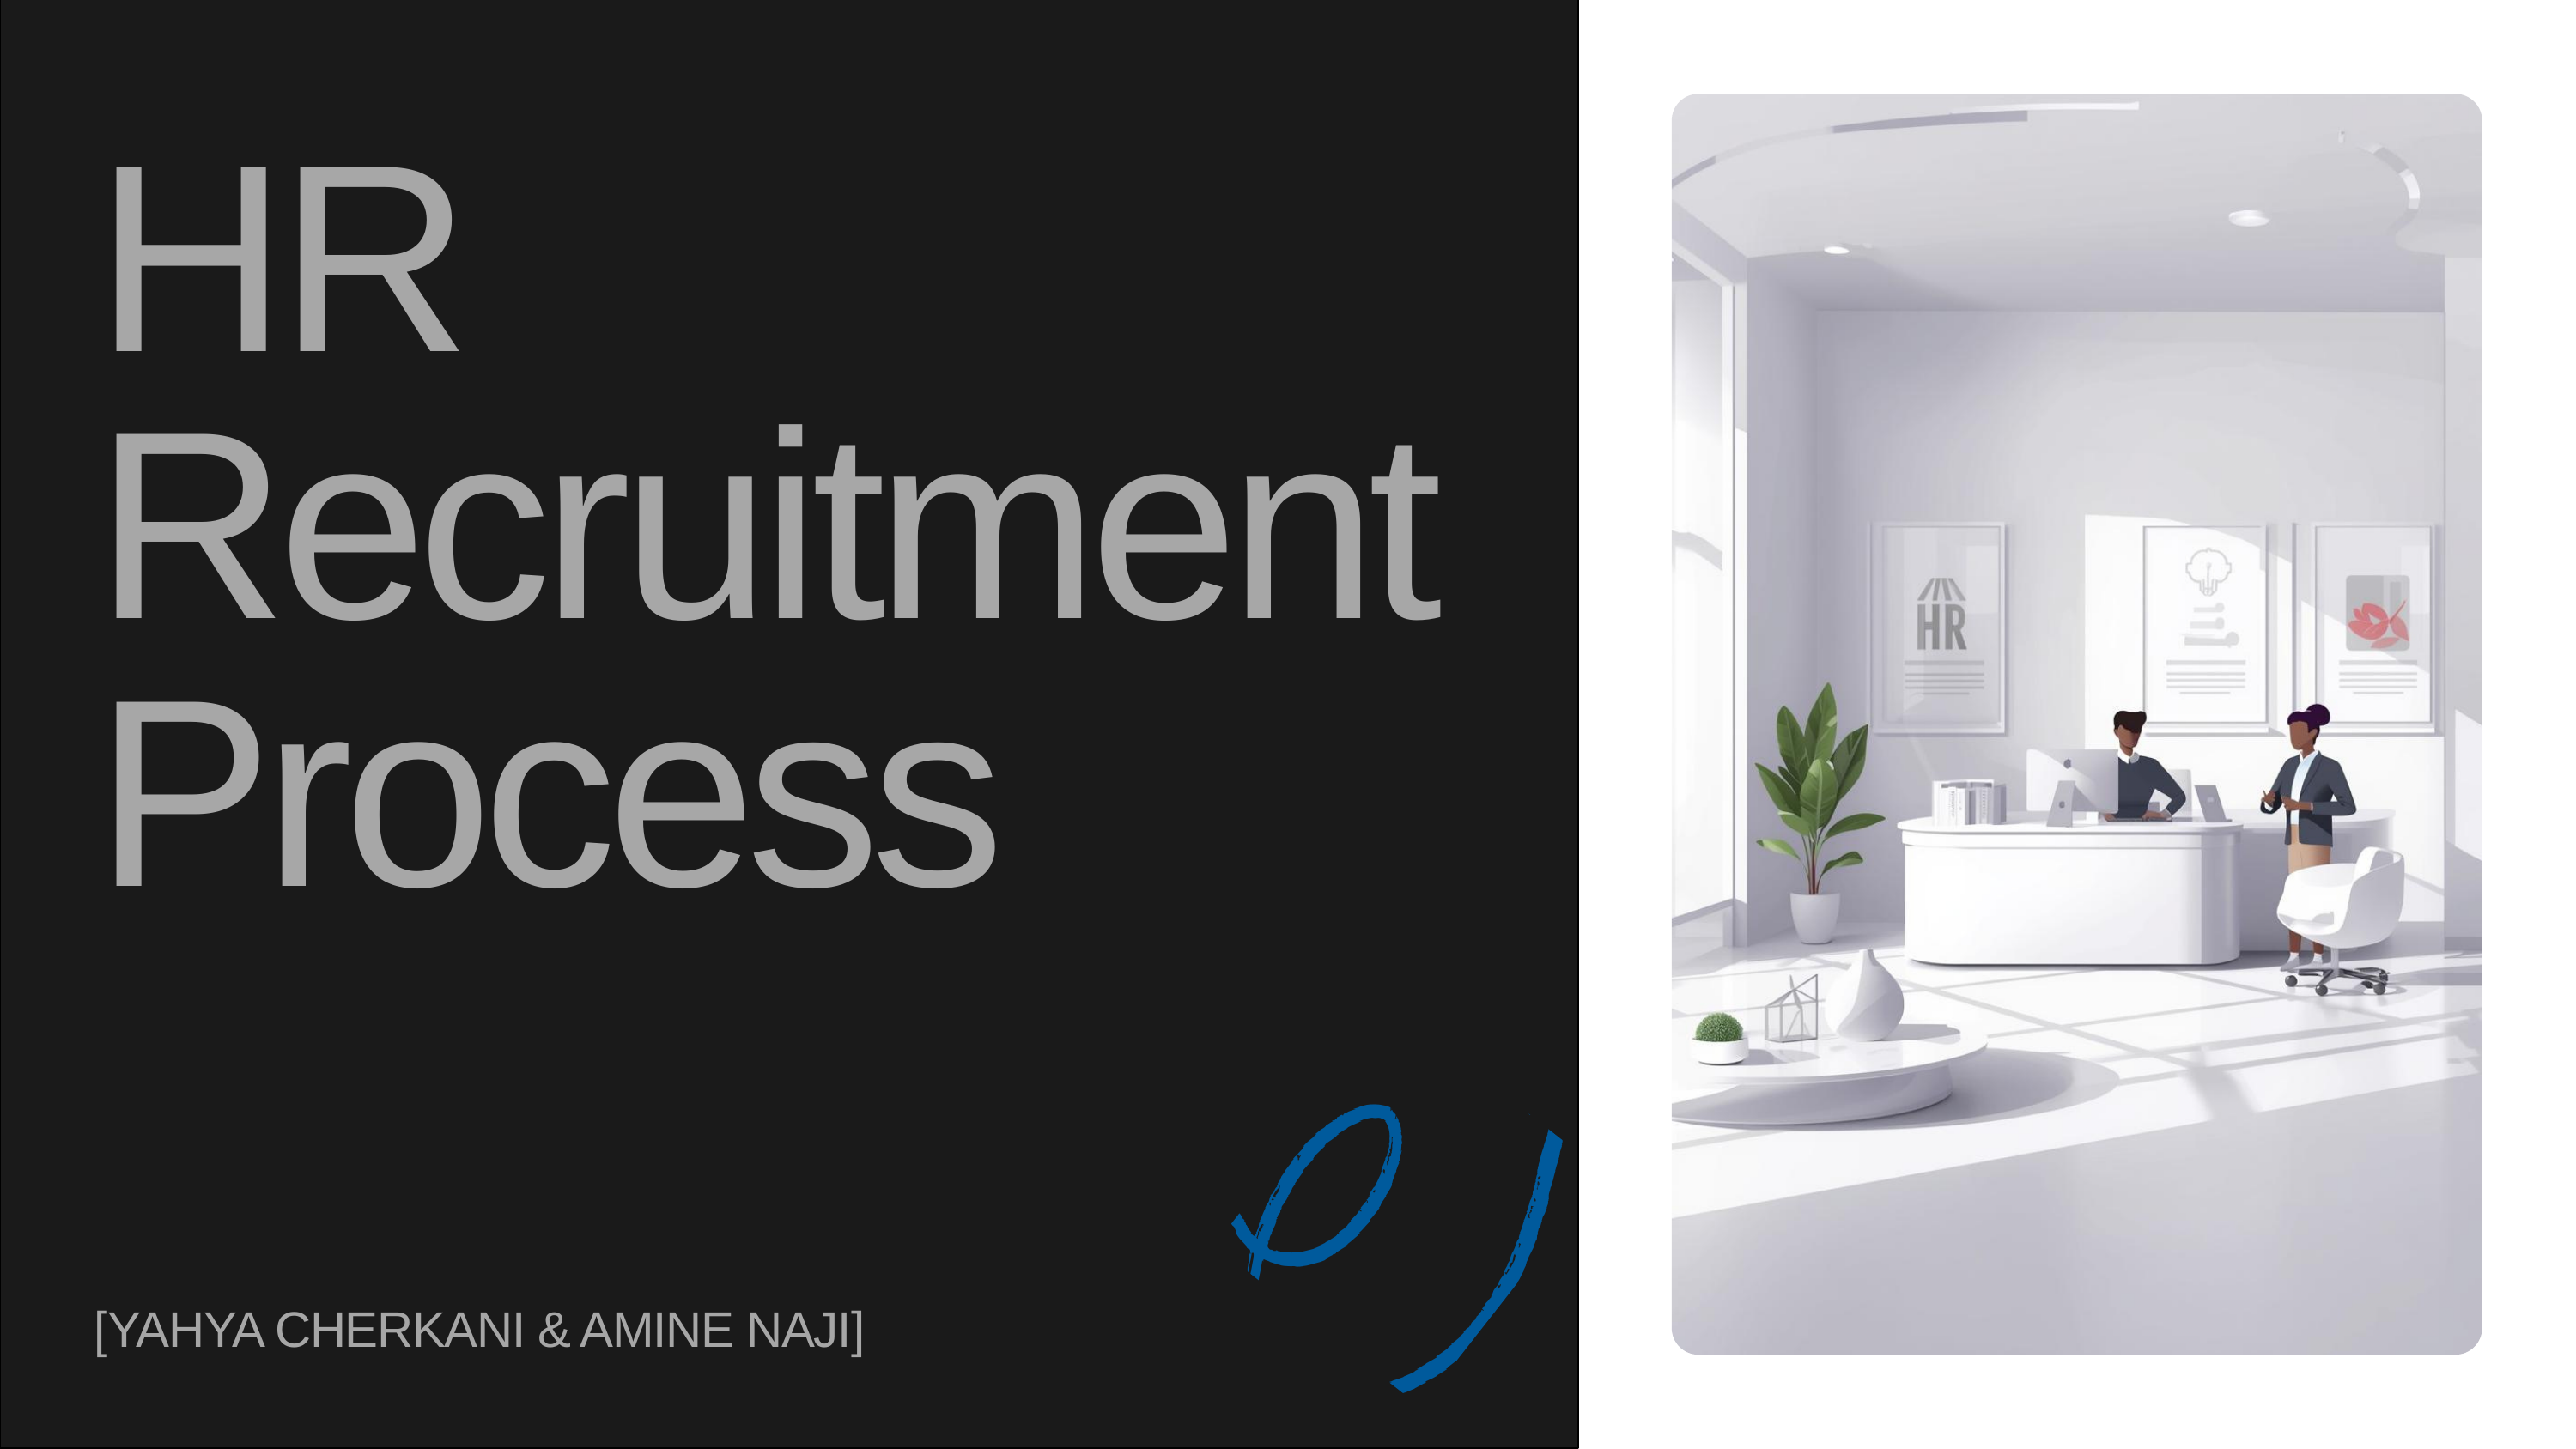

HR Recruitment Process

[YAHYA CHERKANI & AMINE NAJI]